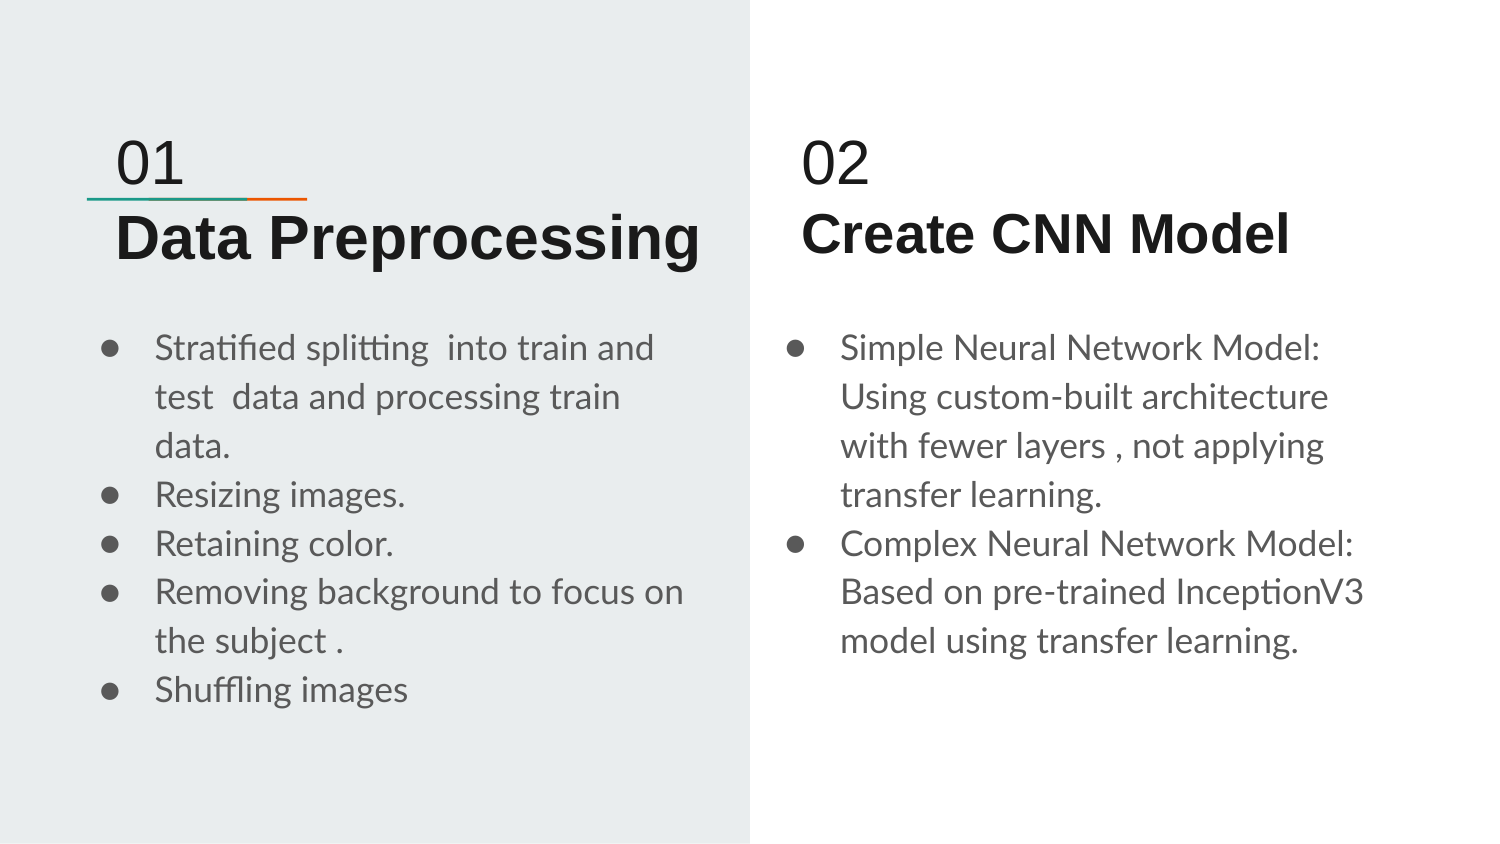

# 01
Data Preprocessing

02
Create CNN Model

Stratified splitting  into train and test  data and processing train data.
Resizing images.
Retaining color.
Removing background to focus on the subject .
Shuffling images

Simple Neural Network Model: Using custom-built architecture with fewer layers , not applying transfer learning.
Complex Neural Network Model: Based on pre-trained InceptionV3 model using transfer learning.